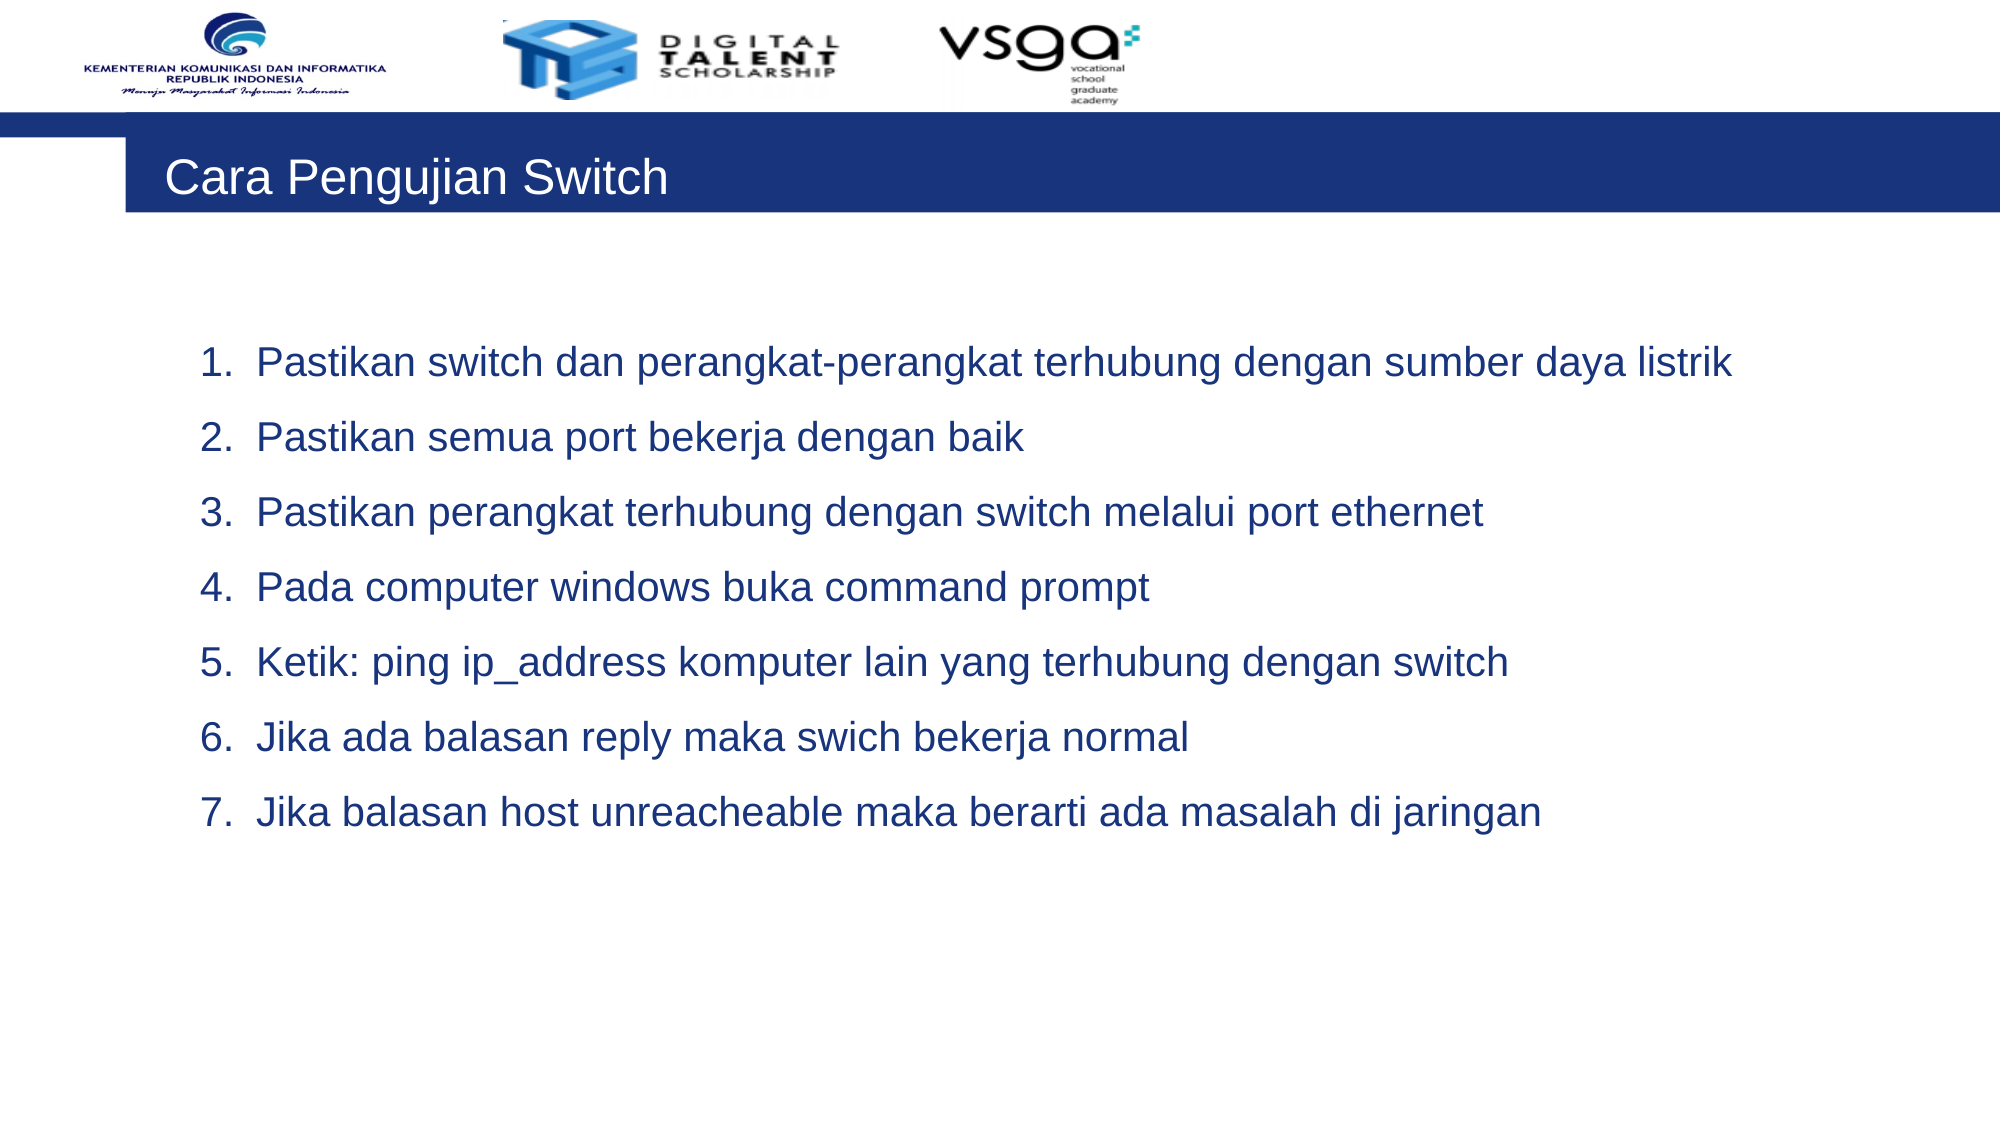

Cara Pengujian Switch
Pastikan switch dan perangkat-perangkat terhubung dengan sumber daya listrik
Pastikan semua port bekerja dengan baik
Pastikan perangkat terhubung dengan switch melalui port ethernet
Pada computer windows buka command prompt
Ketik: ping ip_address komputer lain yang terhubung dengan switch
Jika ada balasan reply maka swich bekerja normal
Jika balasan host unreacheable maka berarti ada masalah di jaringan